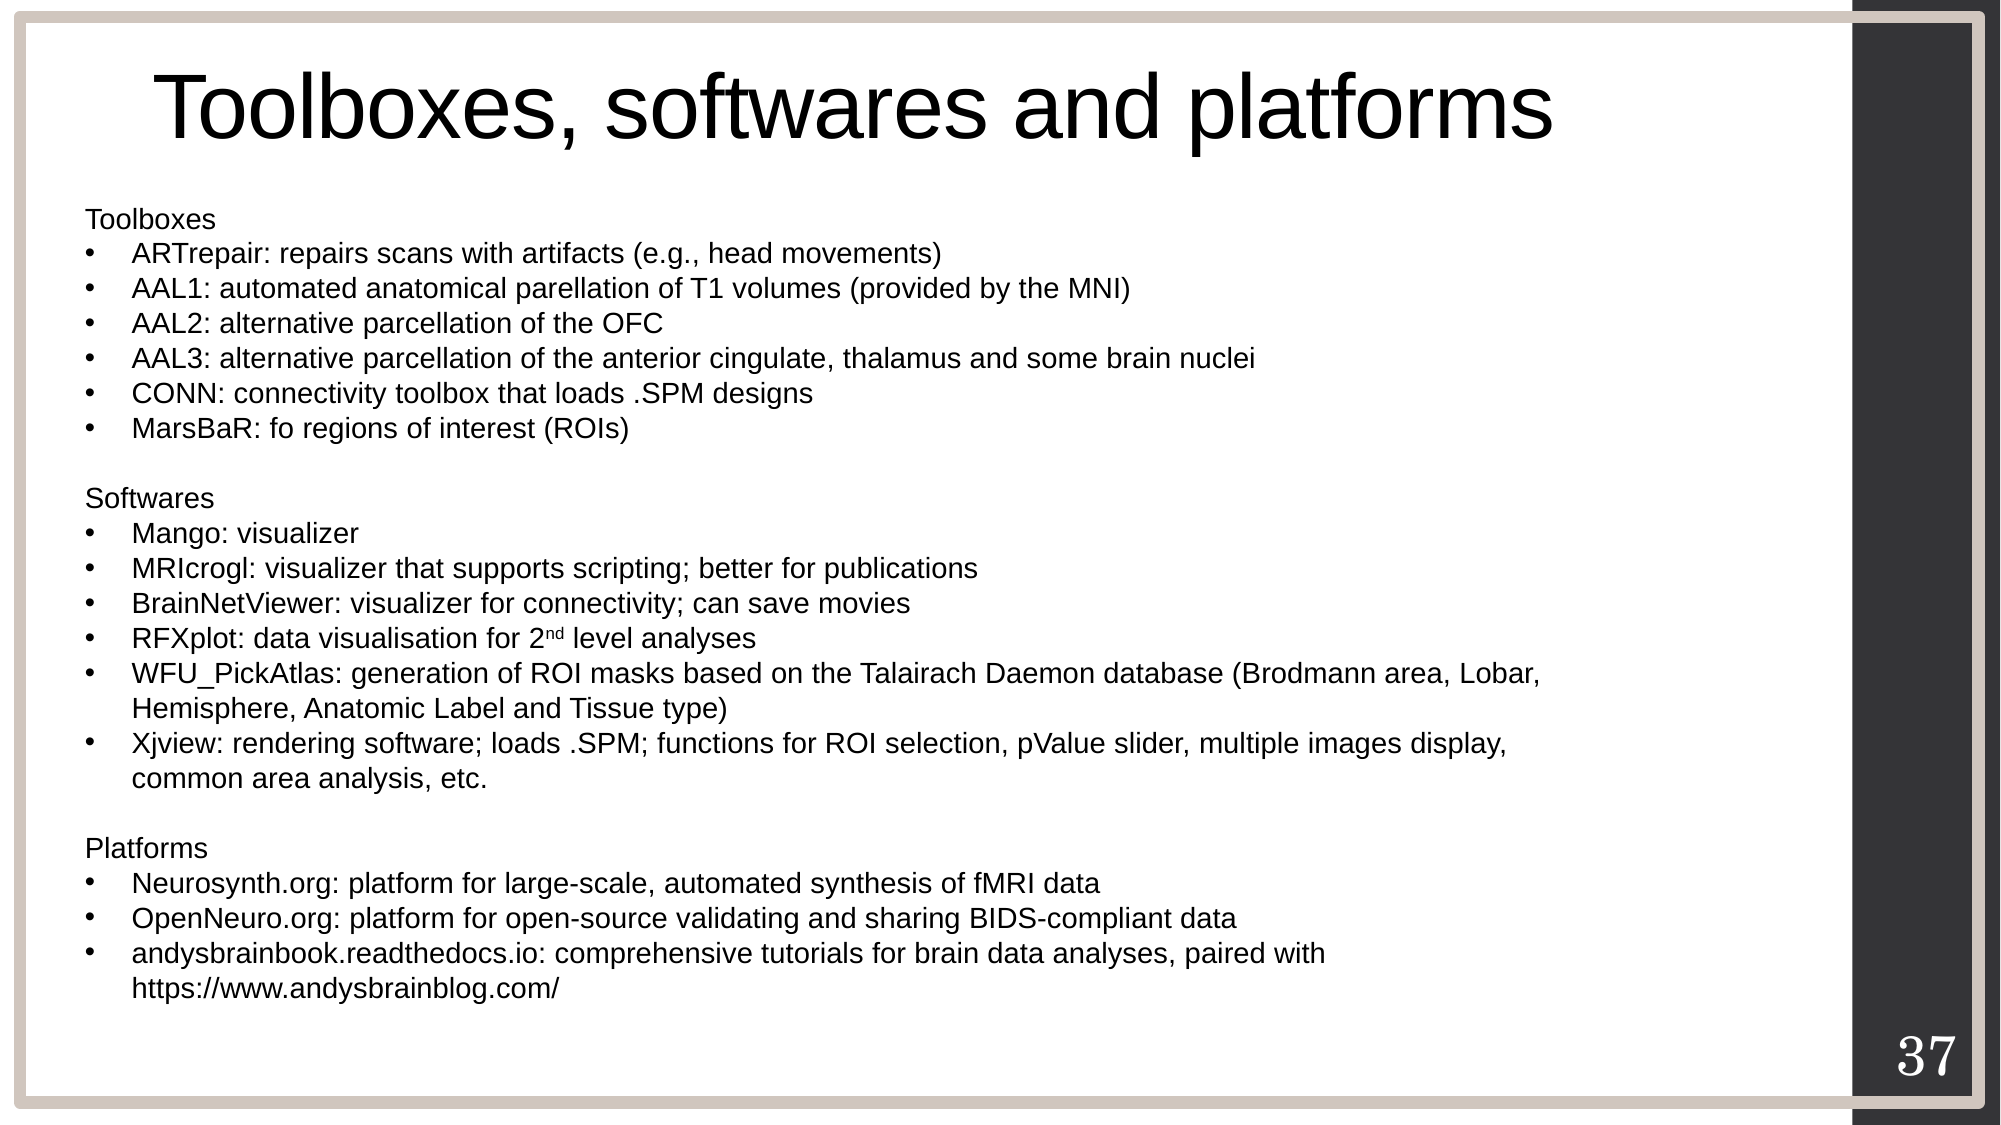

# Toolboxes, softwares and platforms

Toolboxes
ARTrepair: repairs scans with artifacts (e.g., head movements)
AAL1: automated anatomical parellation of T1 volumes (provided by the MNI)
AAL2: alternative parcellation of the OFC
AAL3: alternative parcellation of the anterior cingulate, thalamus and some brain nuclei
CONN: connectivity toolbox that loads .SPM designs
MarsBaR: fo regions of interest (ROIs)

Softwares
Mango: visualizer
MRIcrogl: visualizer that supports scripting; better for publications
BrainNetViewer: visualizer for connectivity; can save movies
RFXplot: data visualisation for 2nd level analyses
WFU_PickAtlas: generation of ROI masks based on the Talairach Daemon database (Brodmann area, Lobar, Hemisphere, Anatomic Label and Tissue type)
Xjview: rendering software; loads .SPM; functions for ROI selection, pValue slider, multiple images display, common area analysis, etc.

Platforms
Neurosynth.org: platform for large-scale, automated synthesis of fMRI data
OpenNeuro.org: platform for open-source validating and sharing BIDS-compliant data
andysbrainbook.readthedocs.io: comprehensive tutorials for brain data analyses, paired with https://www.andysbrainblog.com/
37